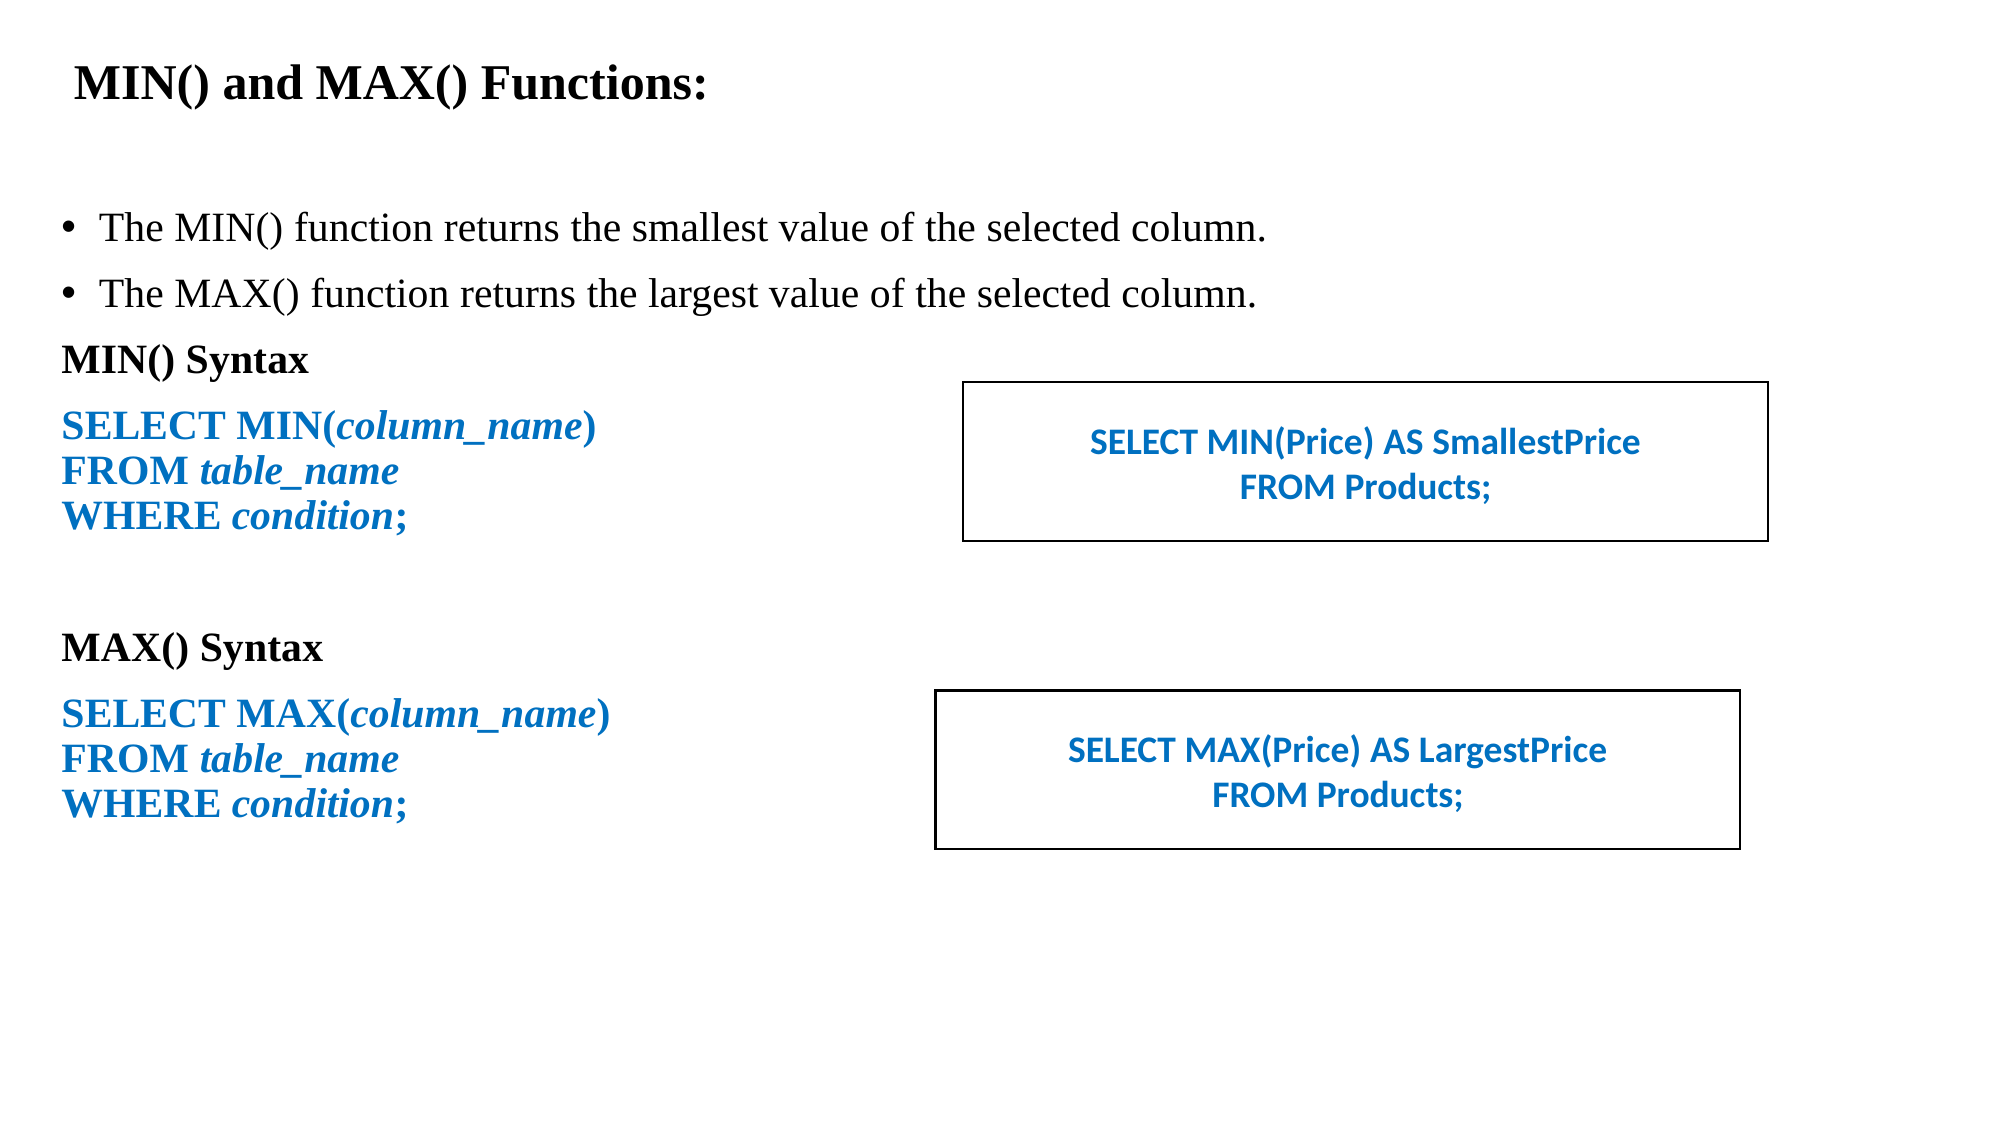

MIN() and MAX() Functions:

The MIN() function returns the smallest value of the selected column.
The MAX() function returns the largest value of the selected column.
MIN() Syntax
SELECT MIN(column_name)
FROM table_name
WHERE condition;

MAX() Syntax
SELECT MAX(column_name)
FROM table_name
WHERE condition;

SELECT MIN(Price) AS SmallestPrice
FROM Products;
SELECT MAX(Price) AS LargestPrice
FROM Products;